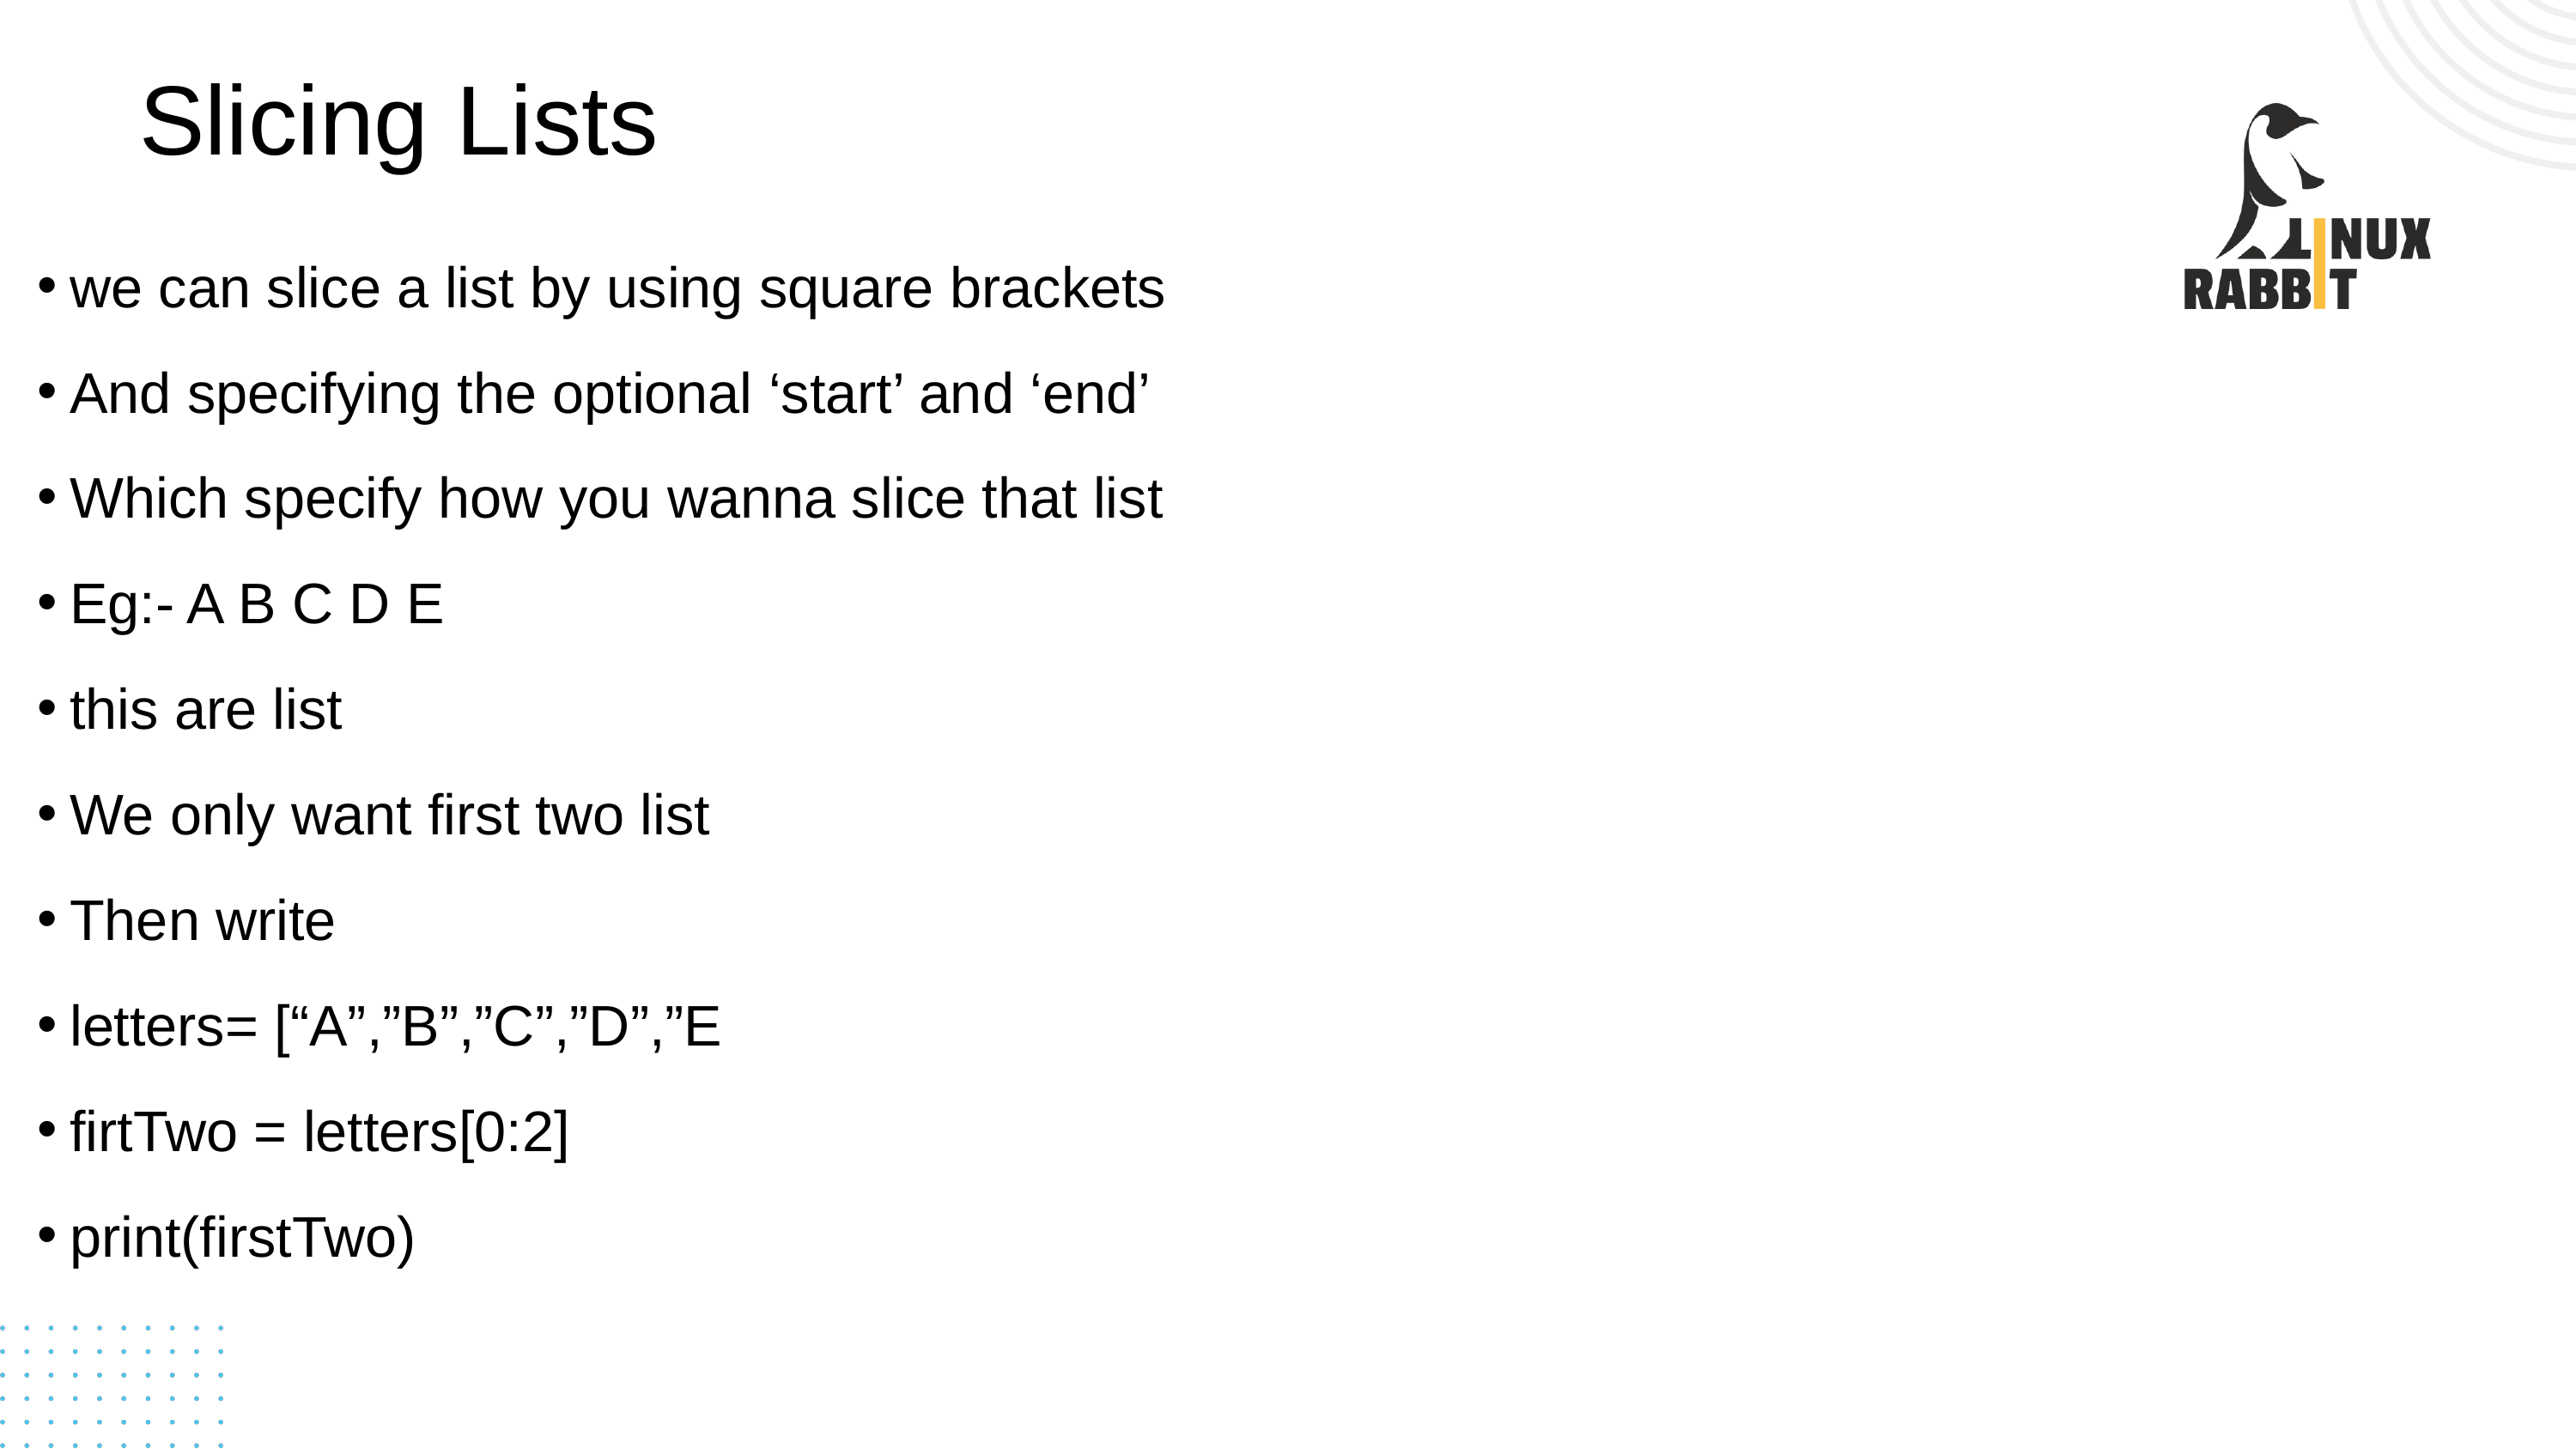

Slicing Lists

# we can slice a list by using square brackets
And specifying the optional ‘start’ and ‘end’
Which specify how you wanna slice that list
Eg:- A B C D E
this are list
We only want first two list
Then write
letters= [“A”,”B”,”C”,”D”,”E
firtTwo = letters[0:2]
print(firstTwo)